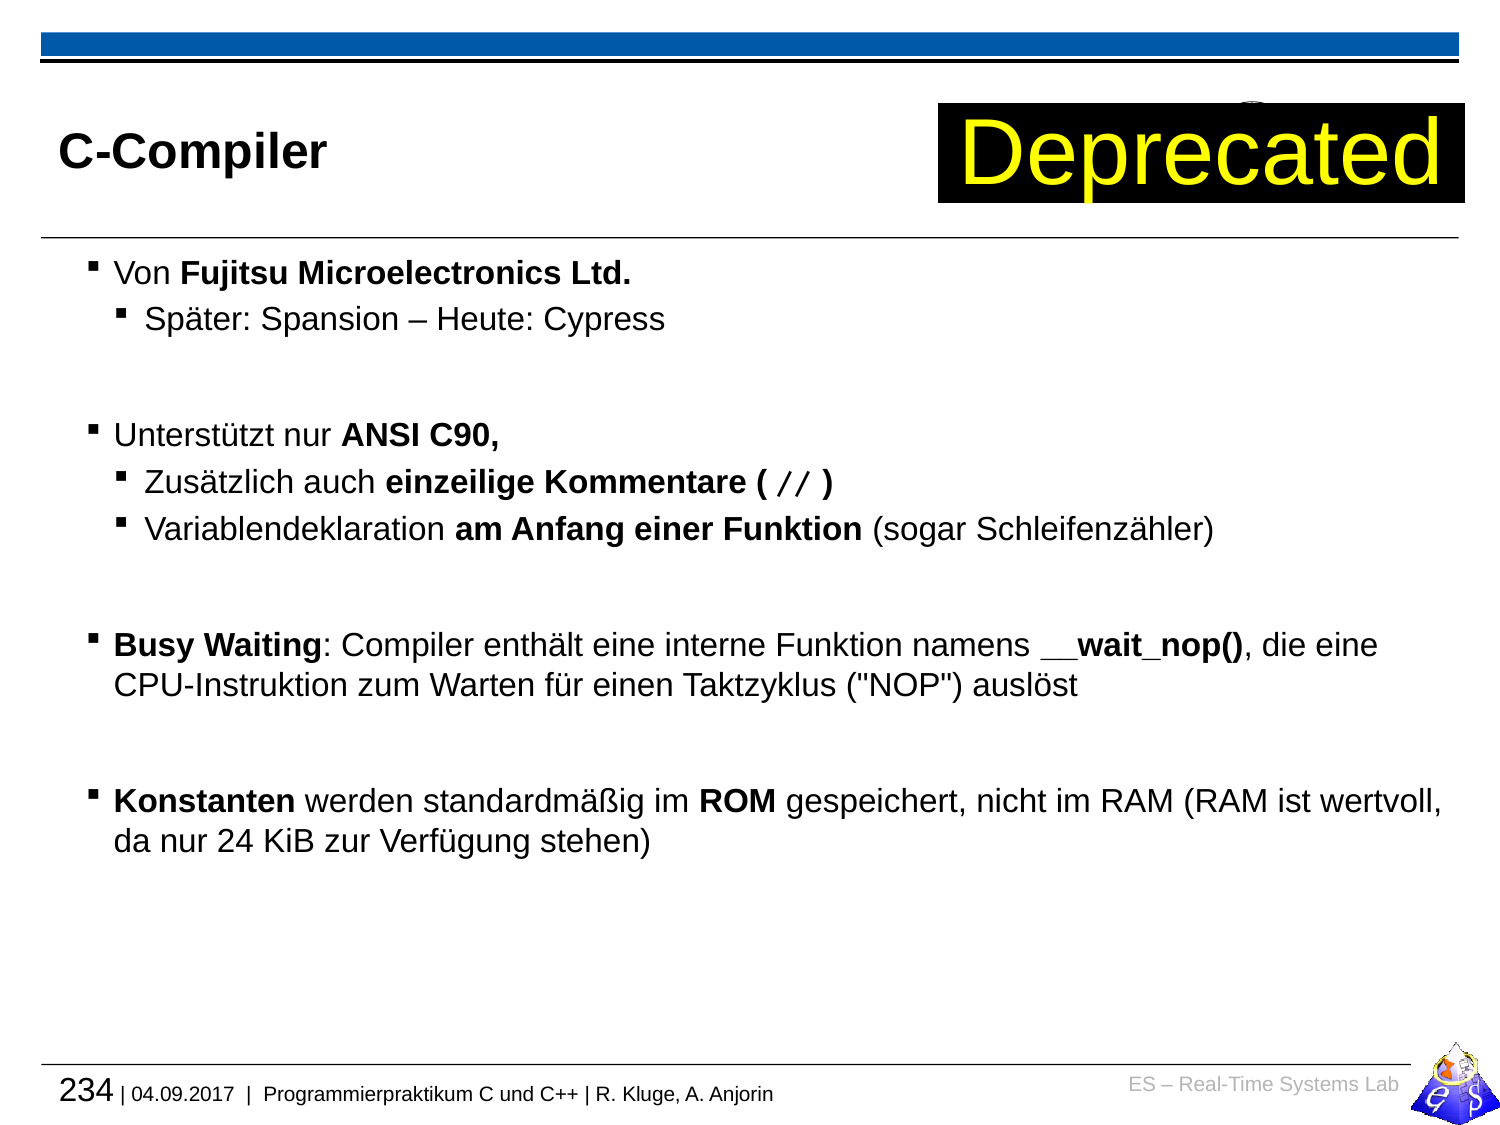

# C-Compiler
Deprecated
Von Fujitsu Microelectronics Ltd.
Später: Spansion – Heute: Cypress

Unterstützt nur ANSI C90,
Zusätzlich auch einzeilige Kommentare ( // )
Variablendeklaration am Anfang einer Funktion (sogar Schleifenzähler)

Busy Waiting: Compiler enthält eine interne Funktion namens __wait_nop(), die eine CPU-Instruktion zum Warten für einen Taktzyklus ("NOP") auslöst

Konstanten werden standardmäßig im ROM gespeichert, nicht im RAM (RAM ist wertvoll, da nur 24 KiB zur Verfügung stehen)